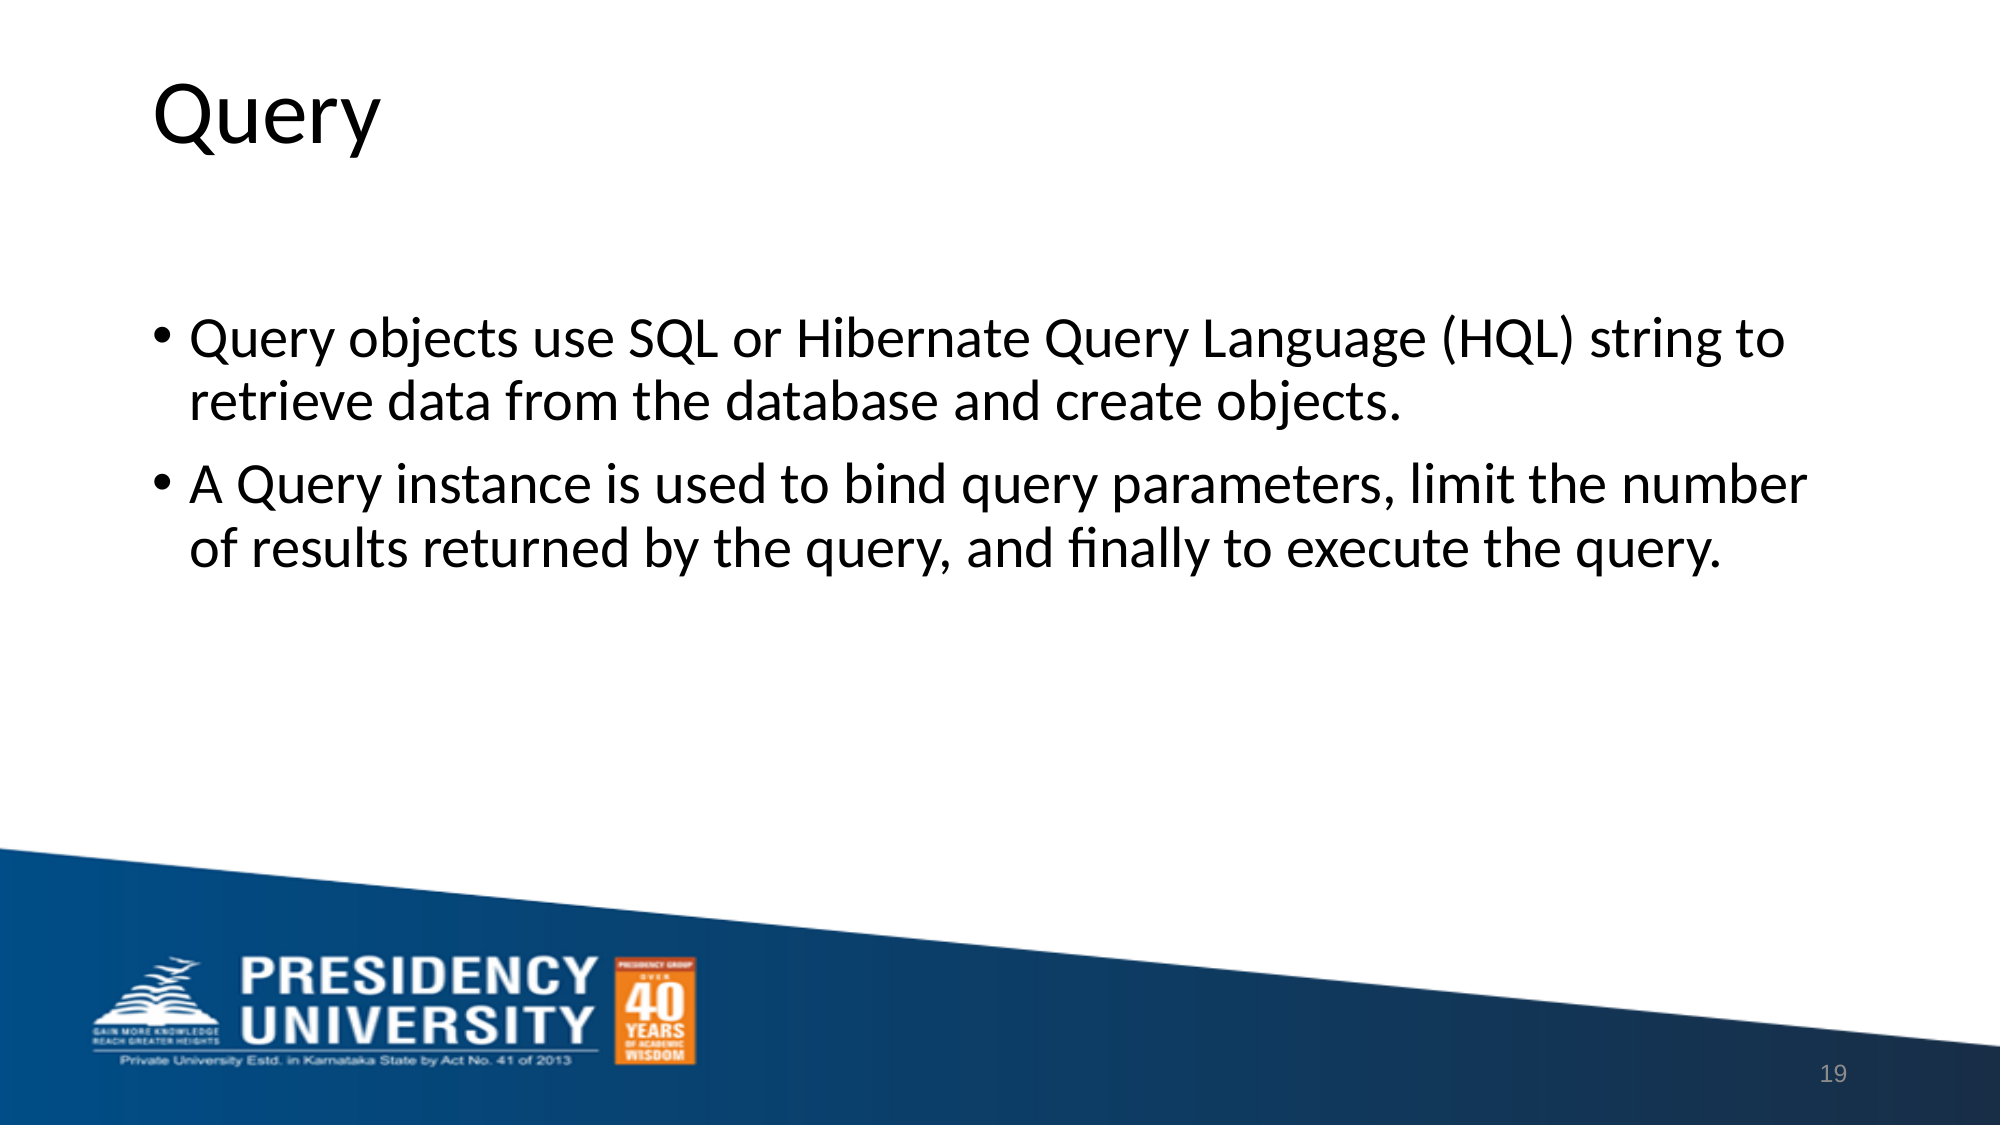

# Query
Query objects use SQL or Hibernate Query Language (HQL) string to retrieve data from the database and create objects.
A Query instance is used to bind query parameters, limit the number of results returned by the query, and finally to execute the query.
19